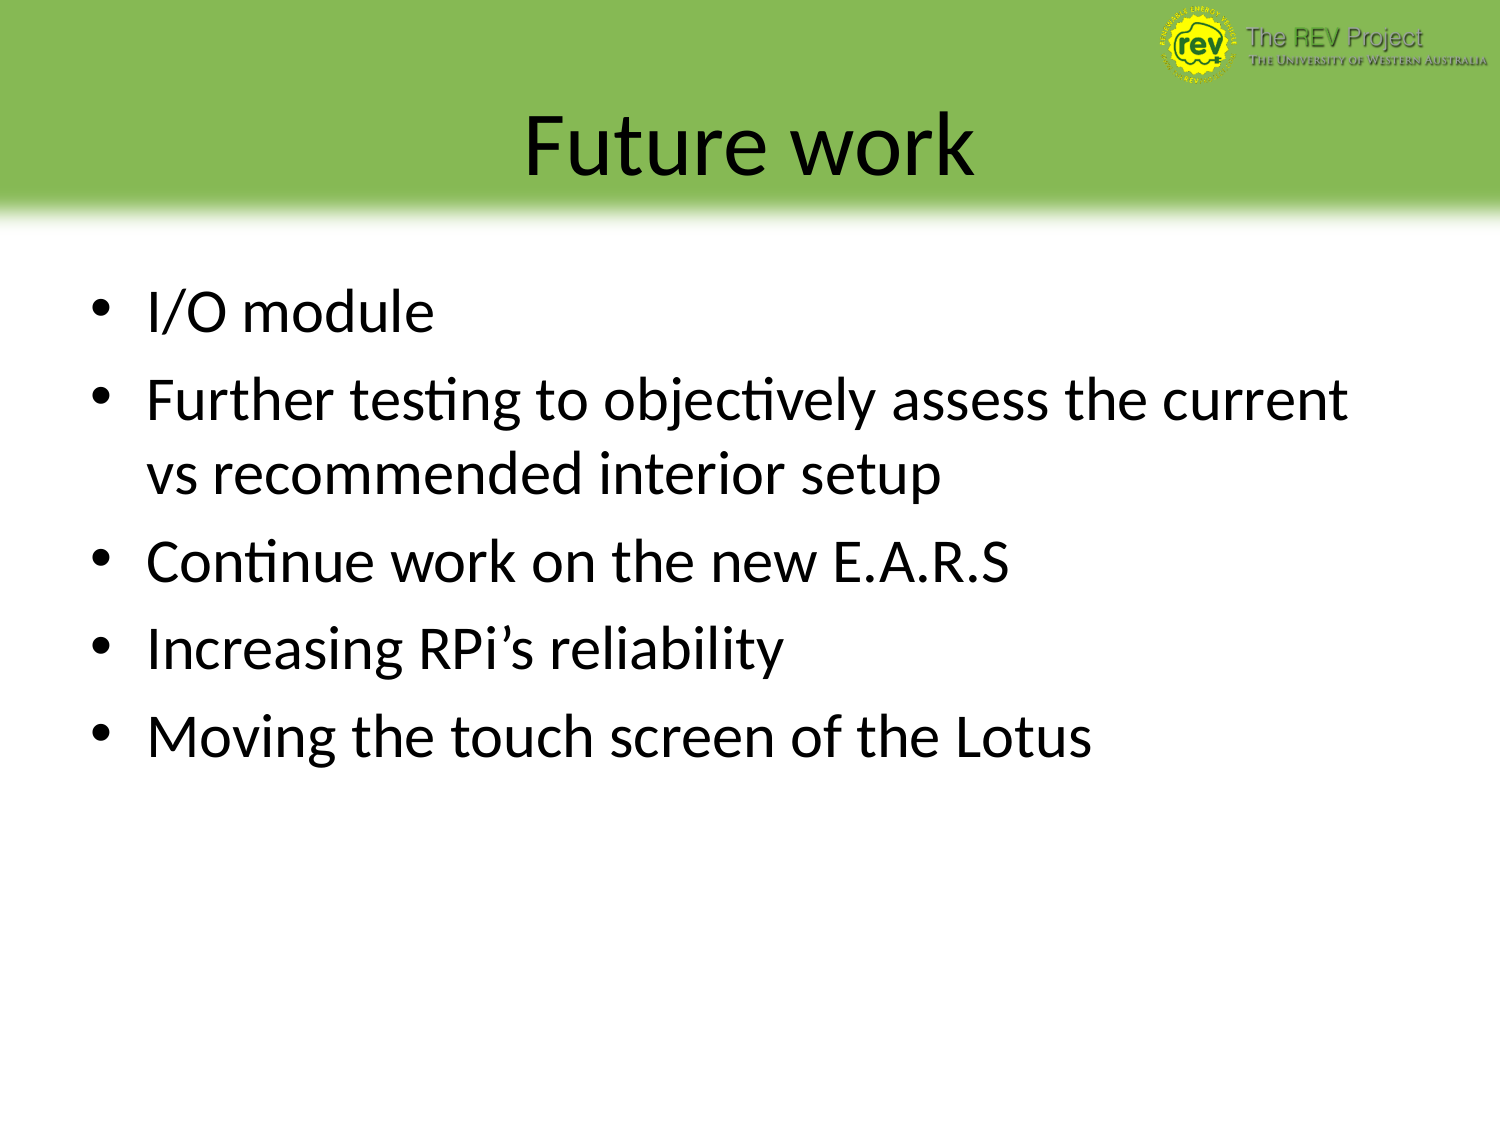

# Future work
I/O module
Further testing to objectively assess the current vs recommended interior setup
Continue work on the new E.A.R.S
Increasing RPi’s reliability
Moving the touch screen of the Lotus